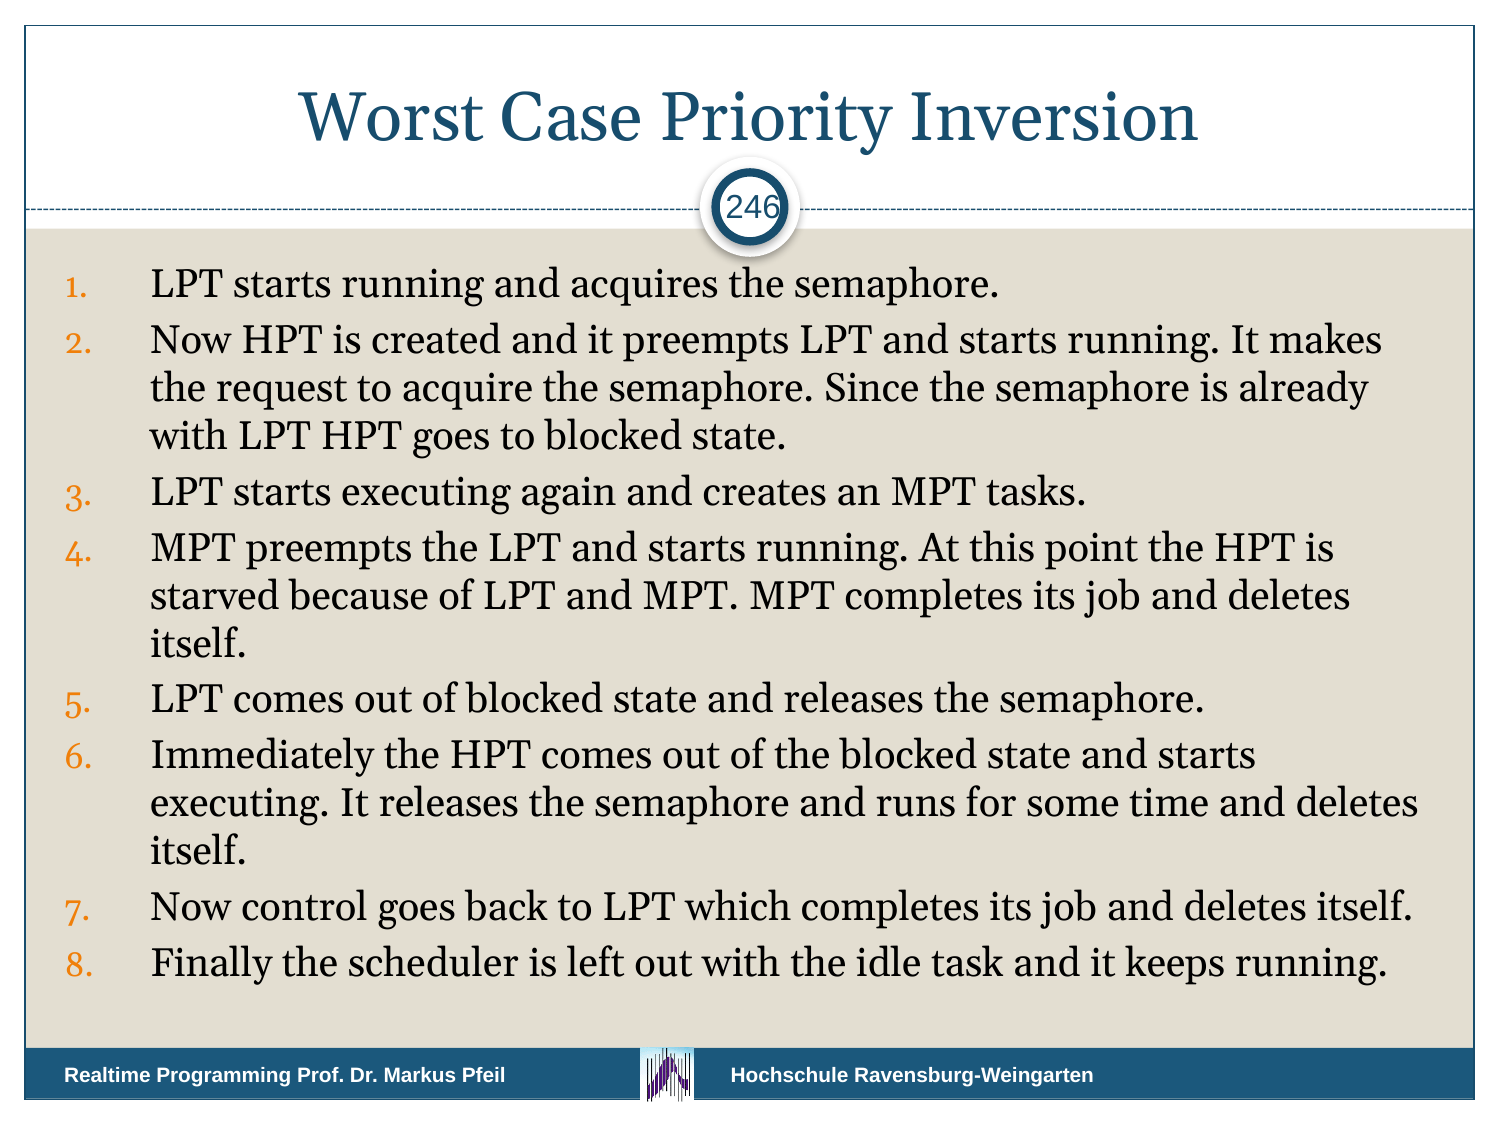

# Worst Case Priority Inversion
246
LPT starts running and acquires the semaphore.
Now HPT is created and it preempts LPT and starts running. It makes the request to acquire the semaphore. Since the semaphore is already with LPT HPT goes to blocked state.
LPT starts executing again and creates an MPT tasks.
MPT preempts the LPT and starts running. At this point the HPT is starved because of LPT and MPT. MPT completes its job and deletes itself.
LPT comes out of blocked state and releases the semaphore.
Immediately the HPT comes out of the blocked state and starts executing. It releases the semaphore and runs for some time and deletes itself.
Now control goes back to LPT which completes its job and deletes itself.
Finally the scheduler is left out with the idle task and it keeps running.

Realtime Programming Prof. Dr. Markus Pfeil